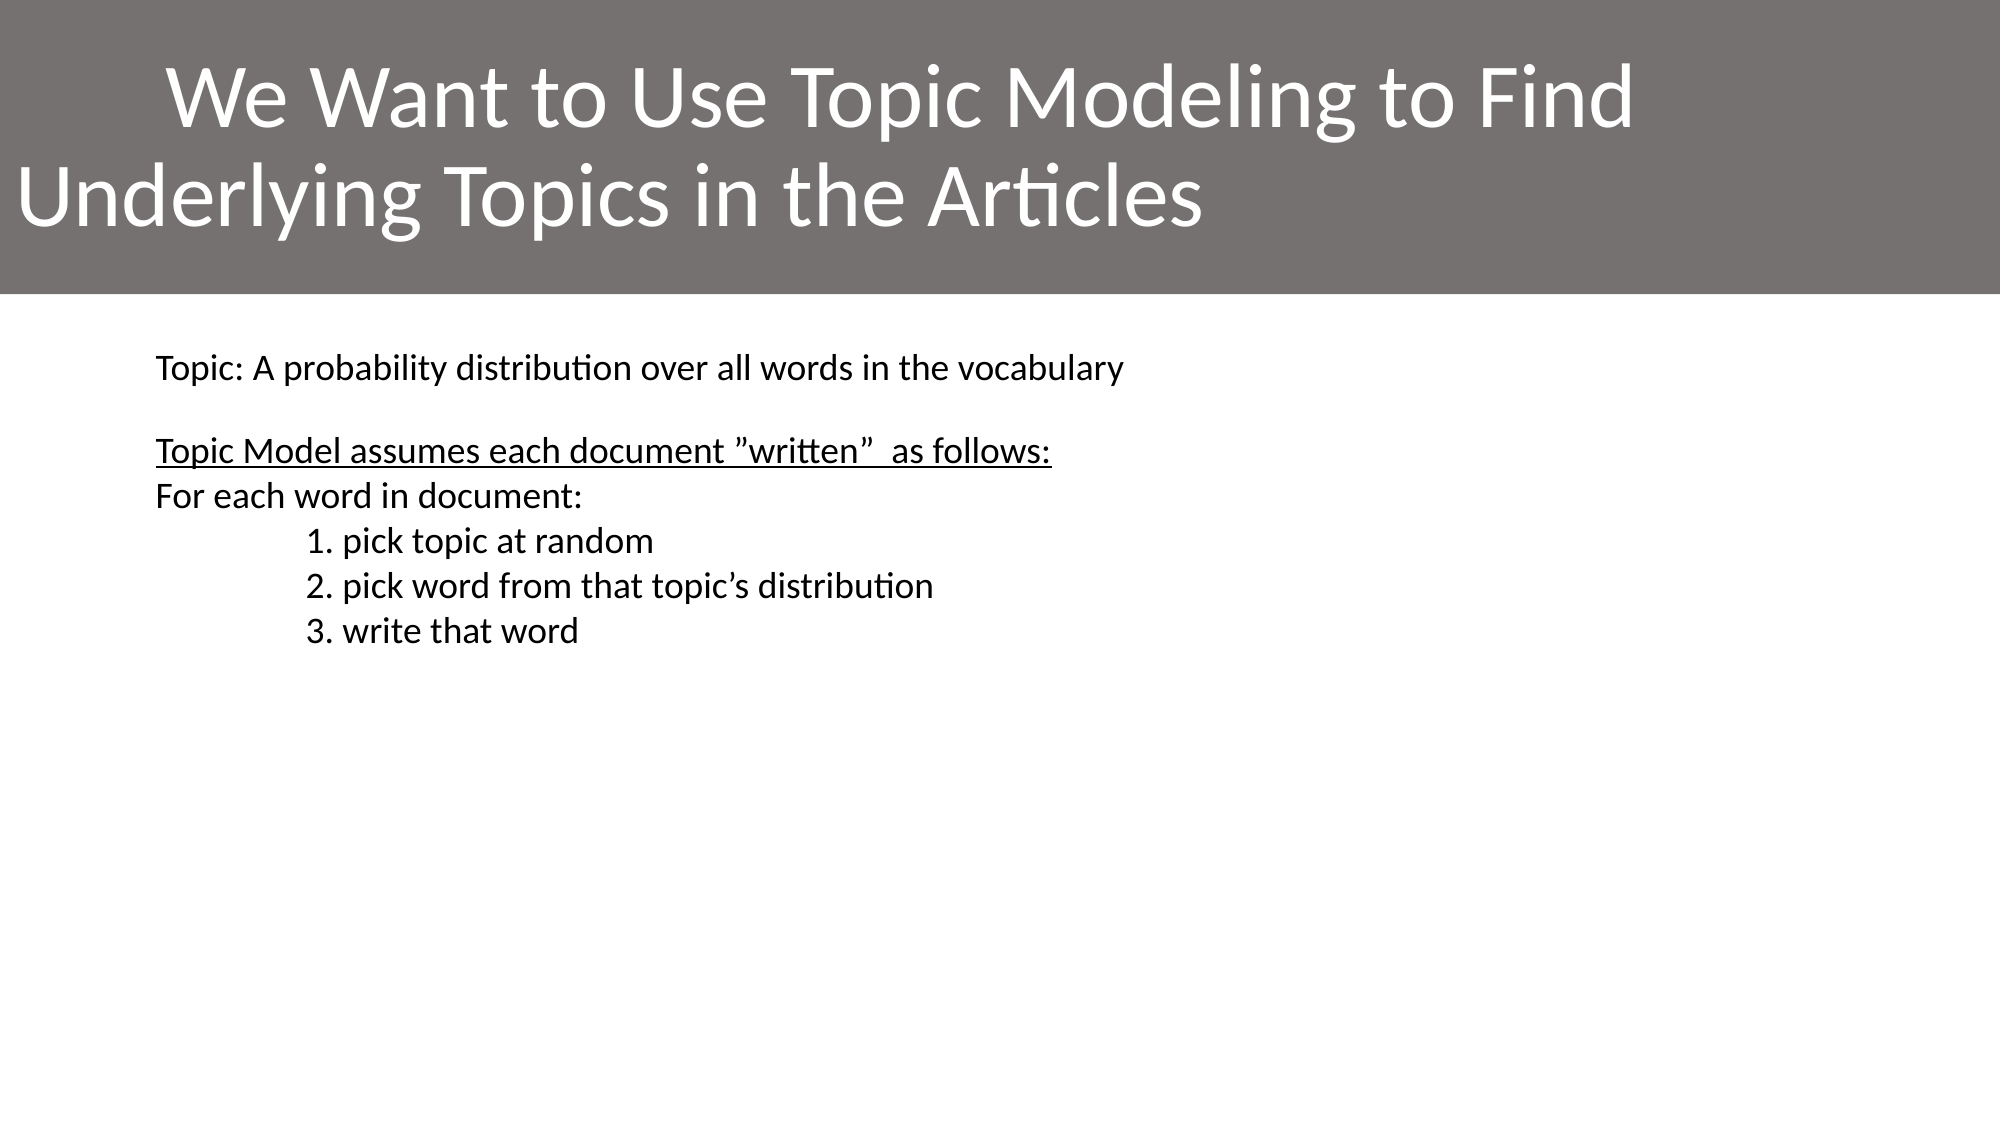

# We Want to Use Topic Modeling to Find 	Underlying Topics in the Articles
Topic: A probability distribution over all words in the vocabulary
Topic Model assumes each document ”written”  as follows:
For each word in document:
	1. pick topic at random
	2. pick word from that topic’s distribution
	3. write that word